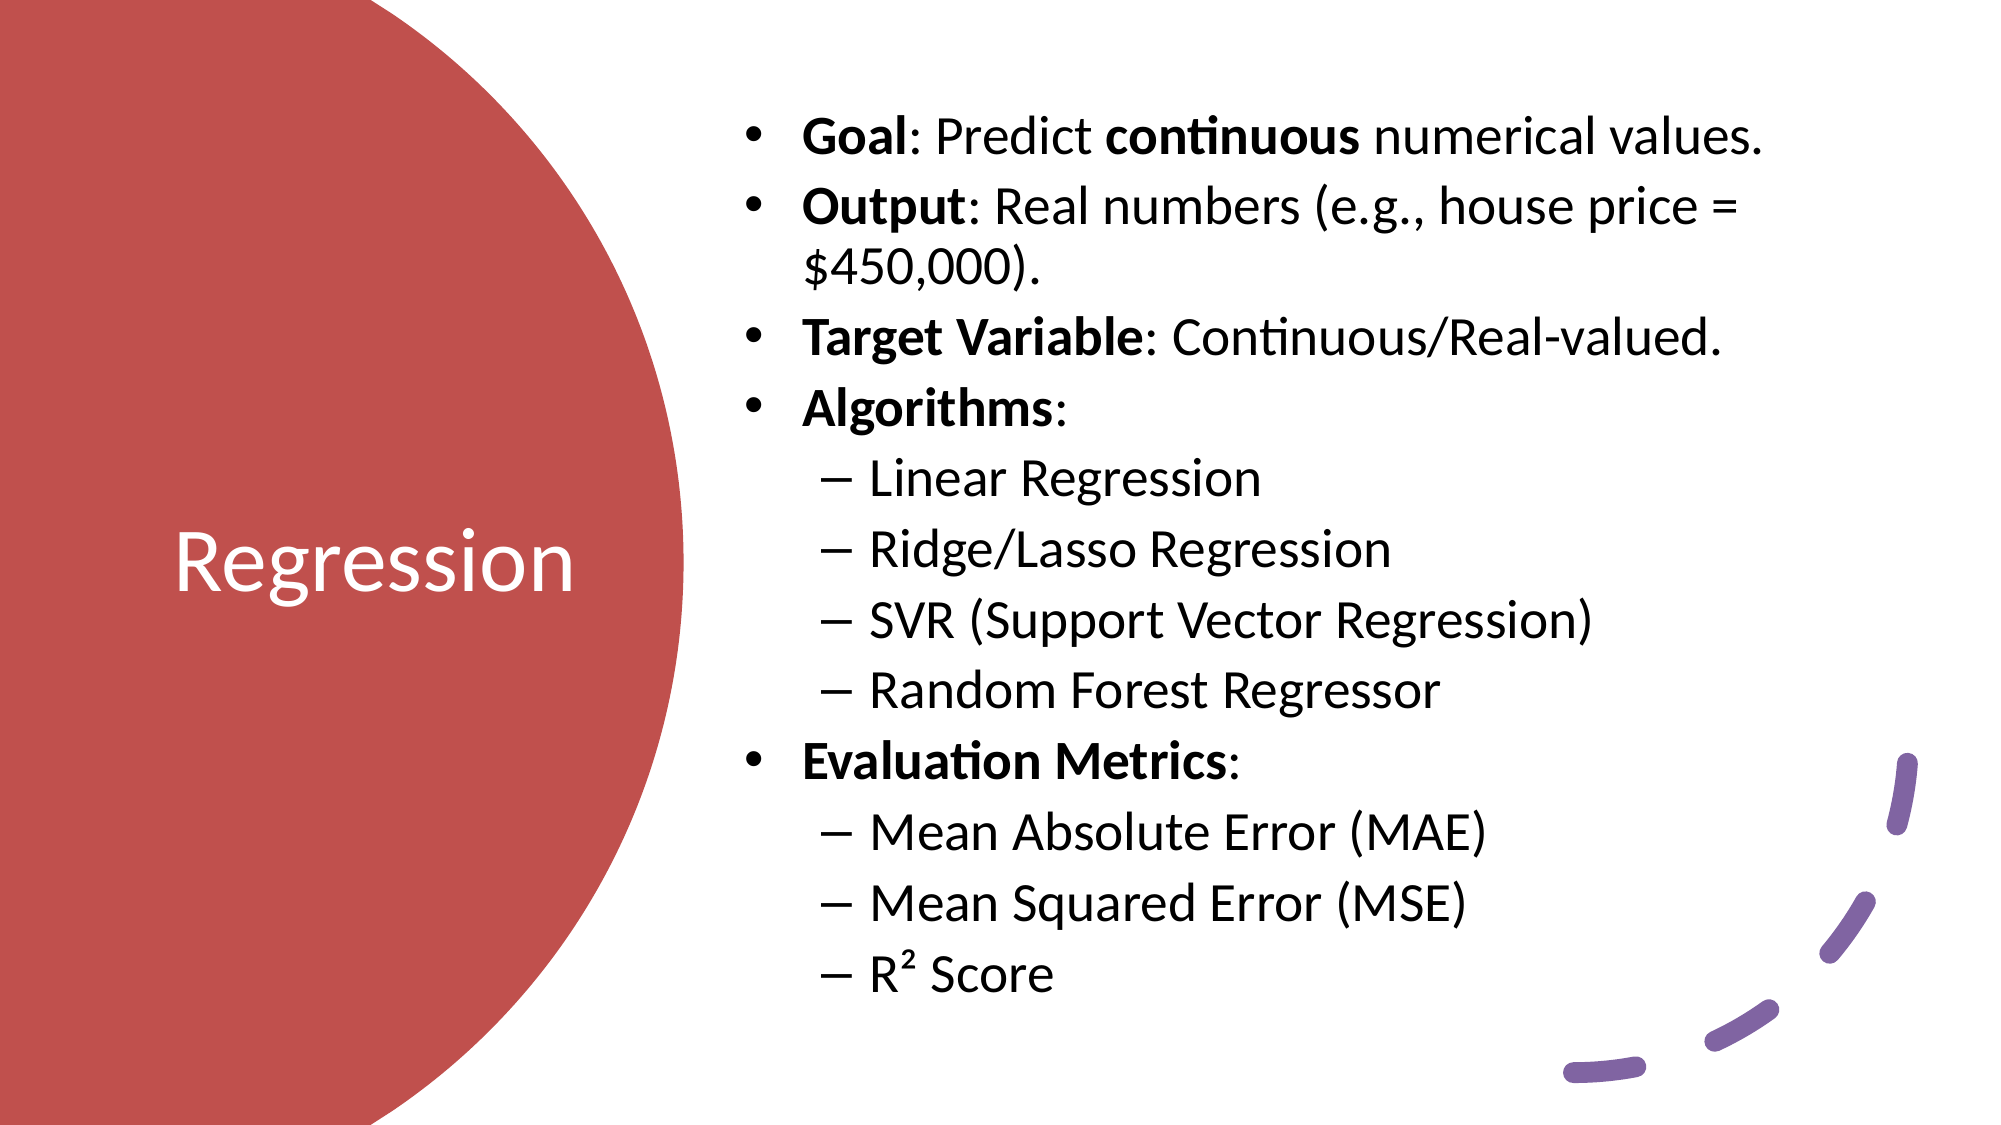

Goal: Predict continuous numerical values.
Output: Real numbers (e.g., house price = $450,000).
Target Variable: Continuous/Real-valued.
Algorithms:
Linear Regression
Ridge/Lasso Regression
SVR (Support Vector Regression)
Random Forest Regressor
Evaluation Metrics:
Mean Absolute Error (MAE)
Mean Squared Error (MSE)
R² Score
# Regression